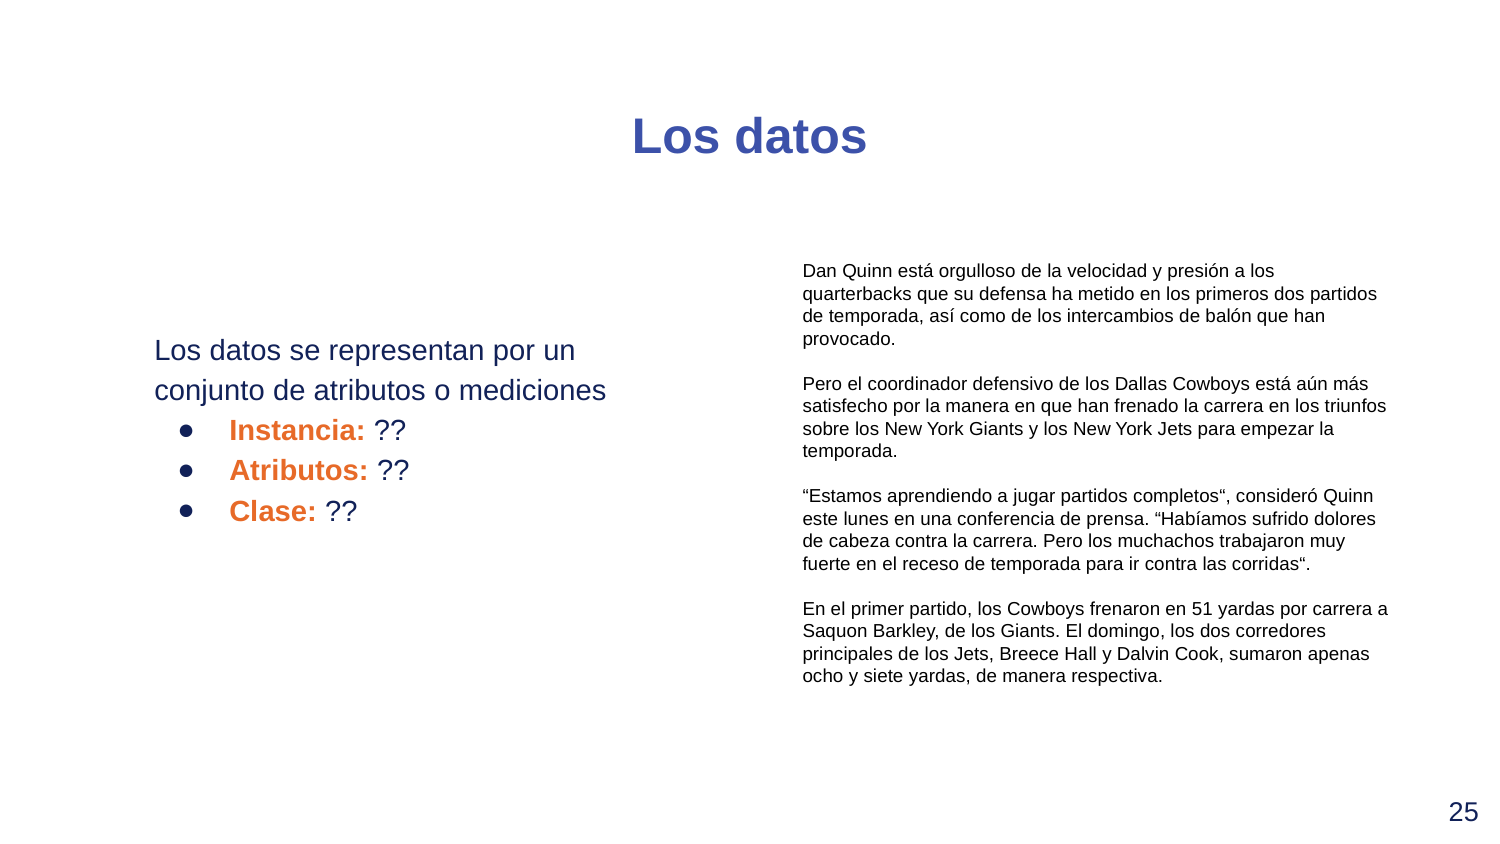

Los datos
Dan Quinn está orgulloso de la velocidad y presión a los quarterbacks que su defensa ha metido en los primeros dos partidos de temporada, así como de los intercambios de balón que han provocado.

Pero el coordinador defensivo de los Dallas Cowboys está aún más satisfecho por la manera en que han frenado la carrera en los triunfos sobre los New York Giants y los New York Jets para empezar la temporada.

“Estamos aprendiendo a jugar partidos completos“, consideró Quinn este lunes en una conferencia de prensa. “Habíamos sufrido dolores de cabeza contra la carrera. Pero los muchachos trabajaron muy fuerte en el receso de temporada para ir contra las corridas“.

En el primer partido, los Cowboys frenaron en 51 yardas por carrera a Saquon Barkley, de los Giants. El domingo, los dos corredores principales de los Jets, Breece Hall y Dalvin Cook, sumaron apenas ocho y siete yardas, de manera respectiva.
Los datos se representan por un conjunto de atributos o mediciones
Instancia: ??
Atributos: ??
Clase: ??
25